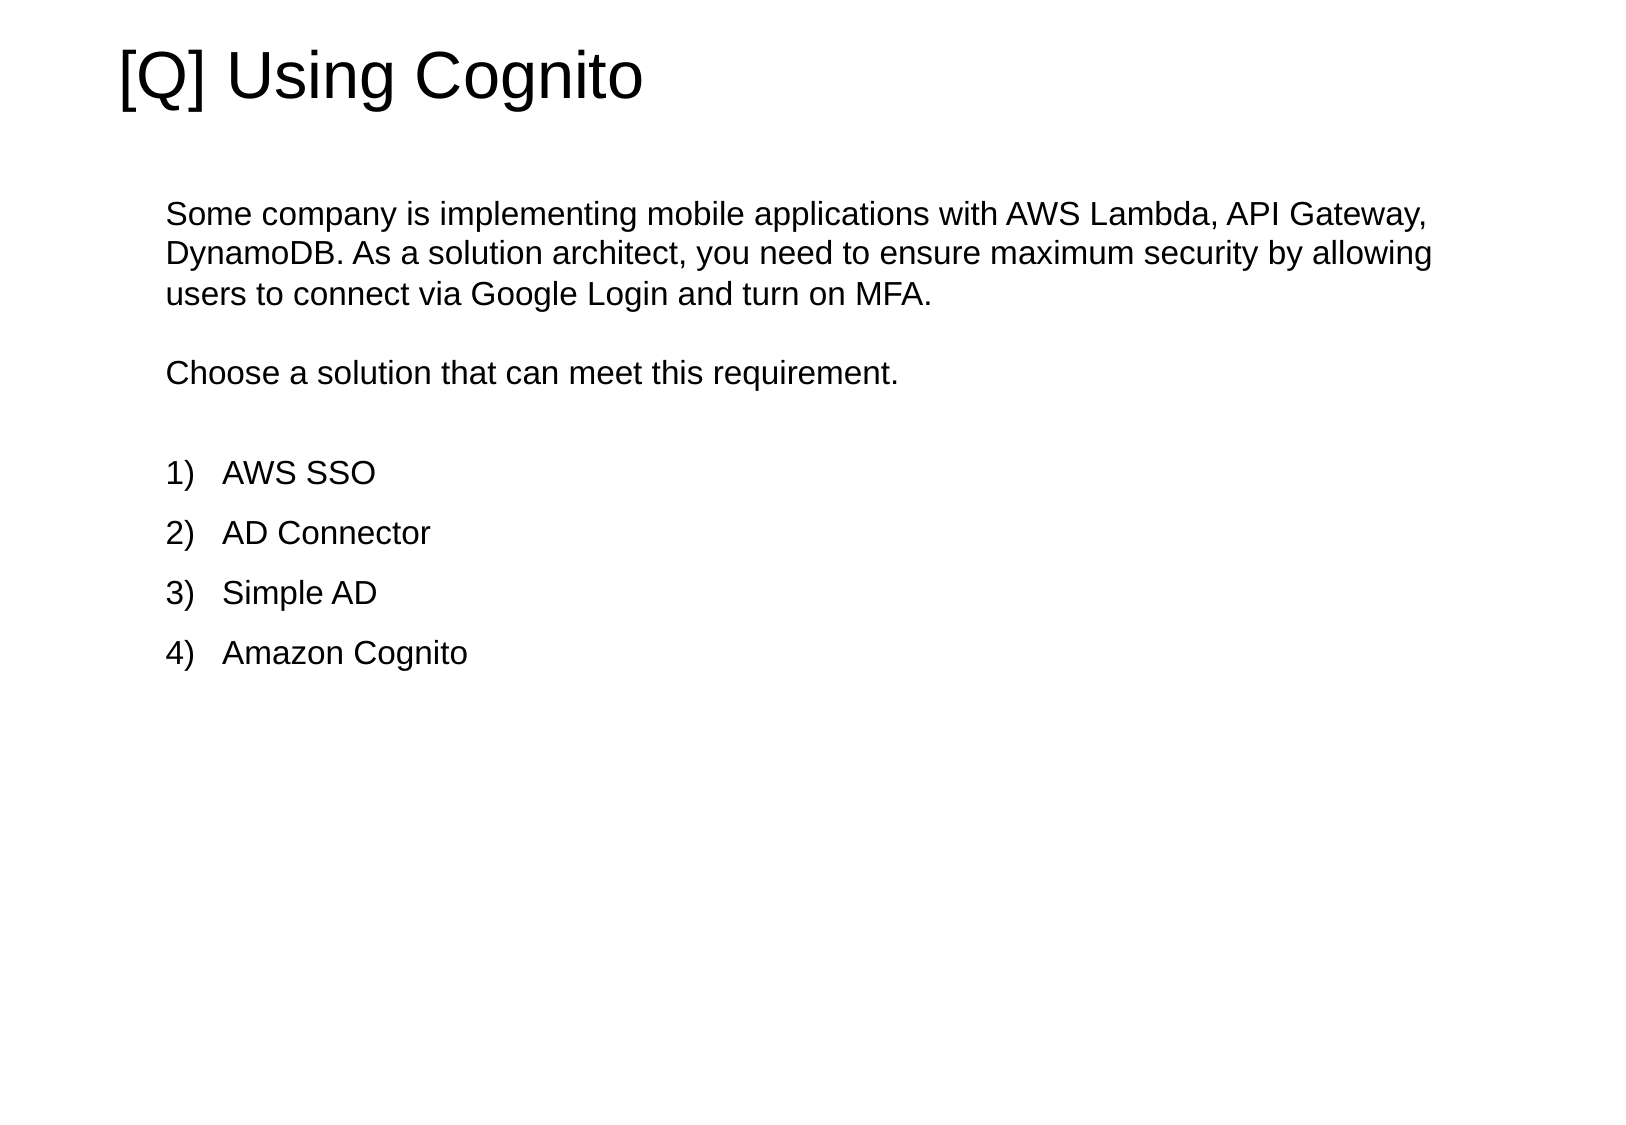

[Q] Using Cognito
Some company is implementing mobile applications with AWS Lambda, API Gateway, DynamoDB. As a solution architect, you need to ensure maximum security by allowing users to connect via Google Login and turn on MFA.

Choose a solution that can meet this requirement.

AWS SSO
AD Connector
Simple AD
Amazon Cognito